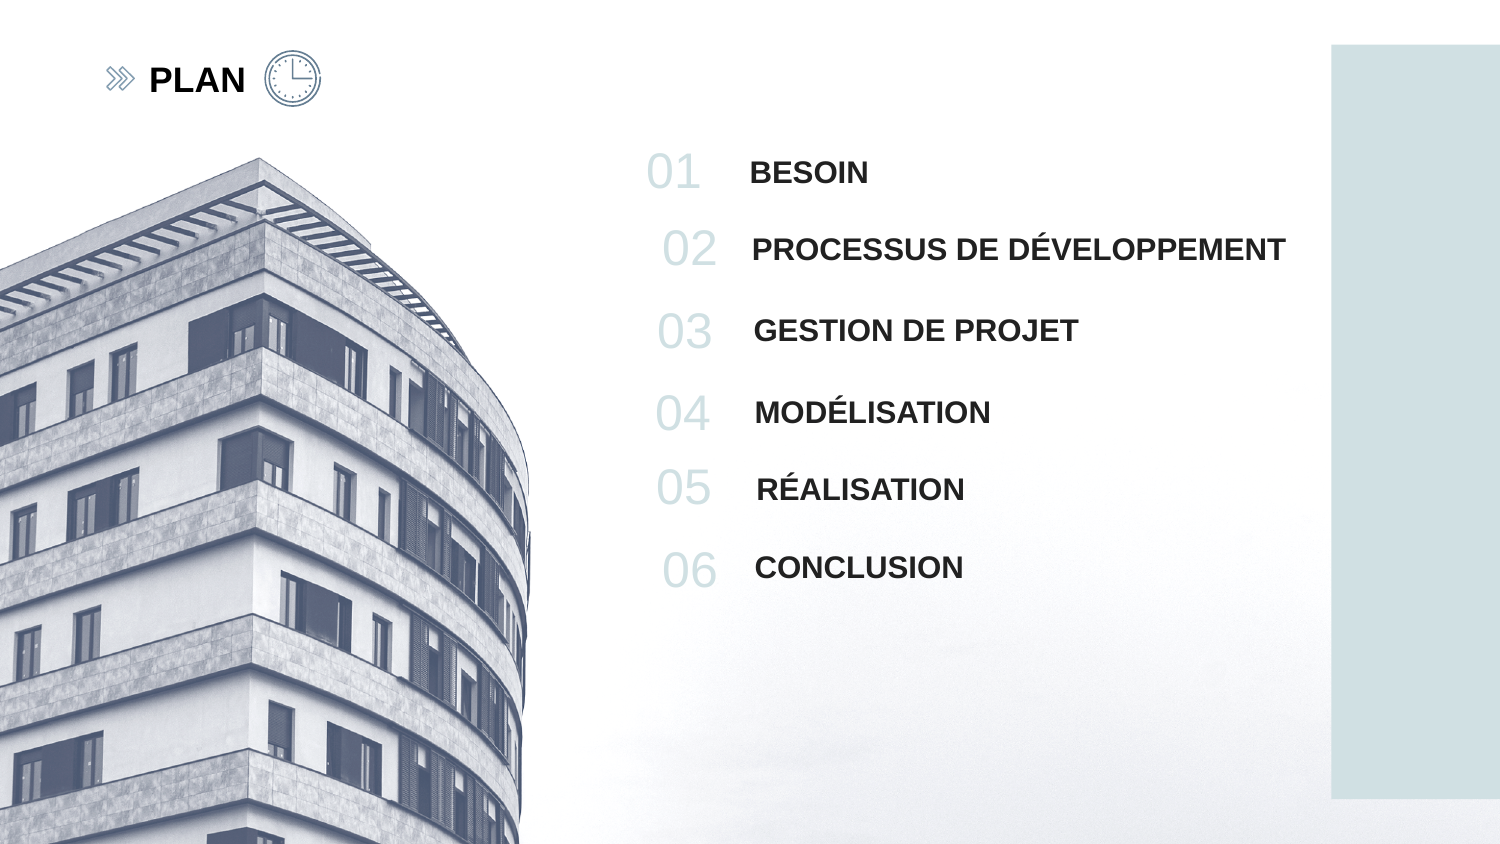

PLAN

01
# BESOIN

PROCESSUS DE DÉVELOPPEMENT
02
03
GESTION DE PROJET
04
MODÉLISATION
05
RÉALISATION

CONCLUSION

06